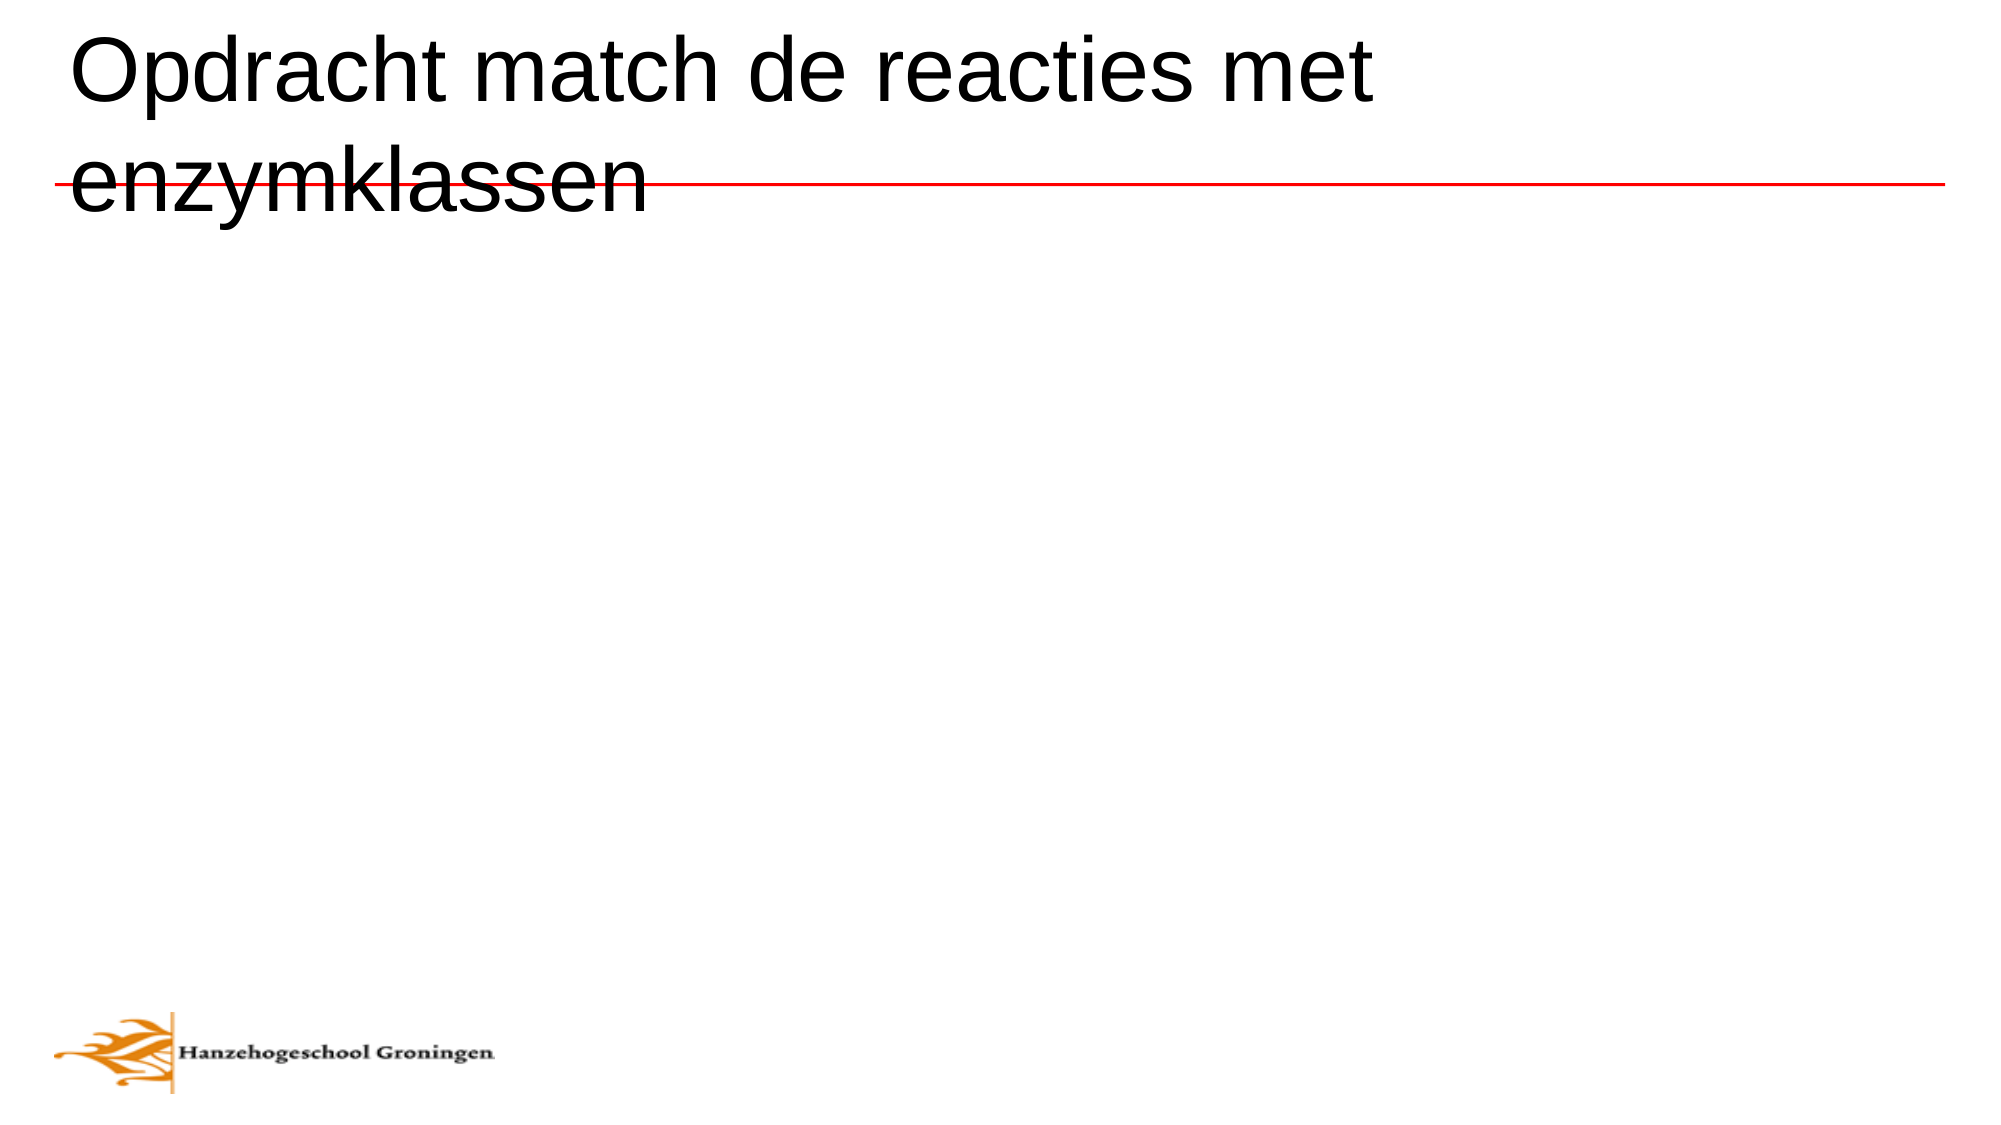

# Opdracht match de reacties met enzymklassen